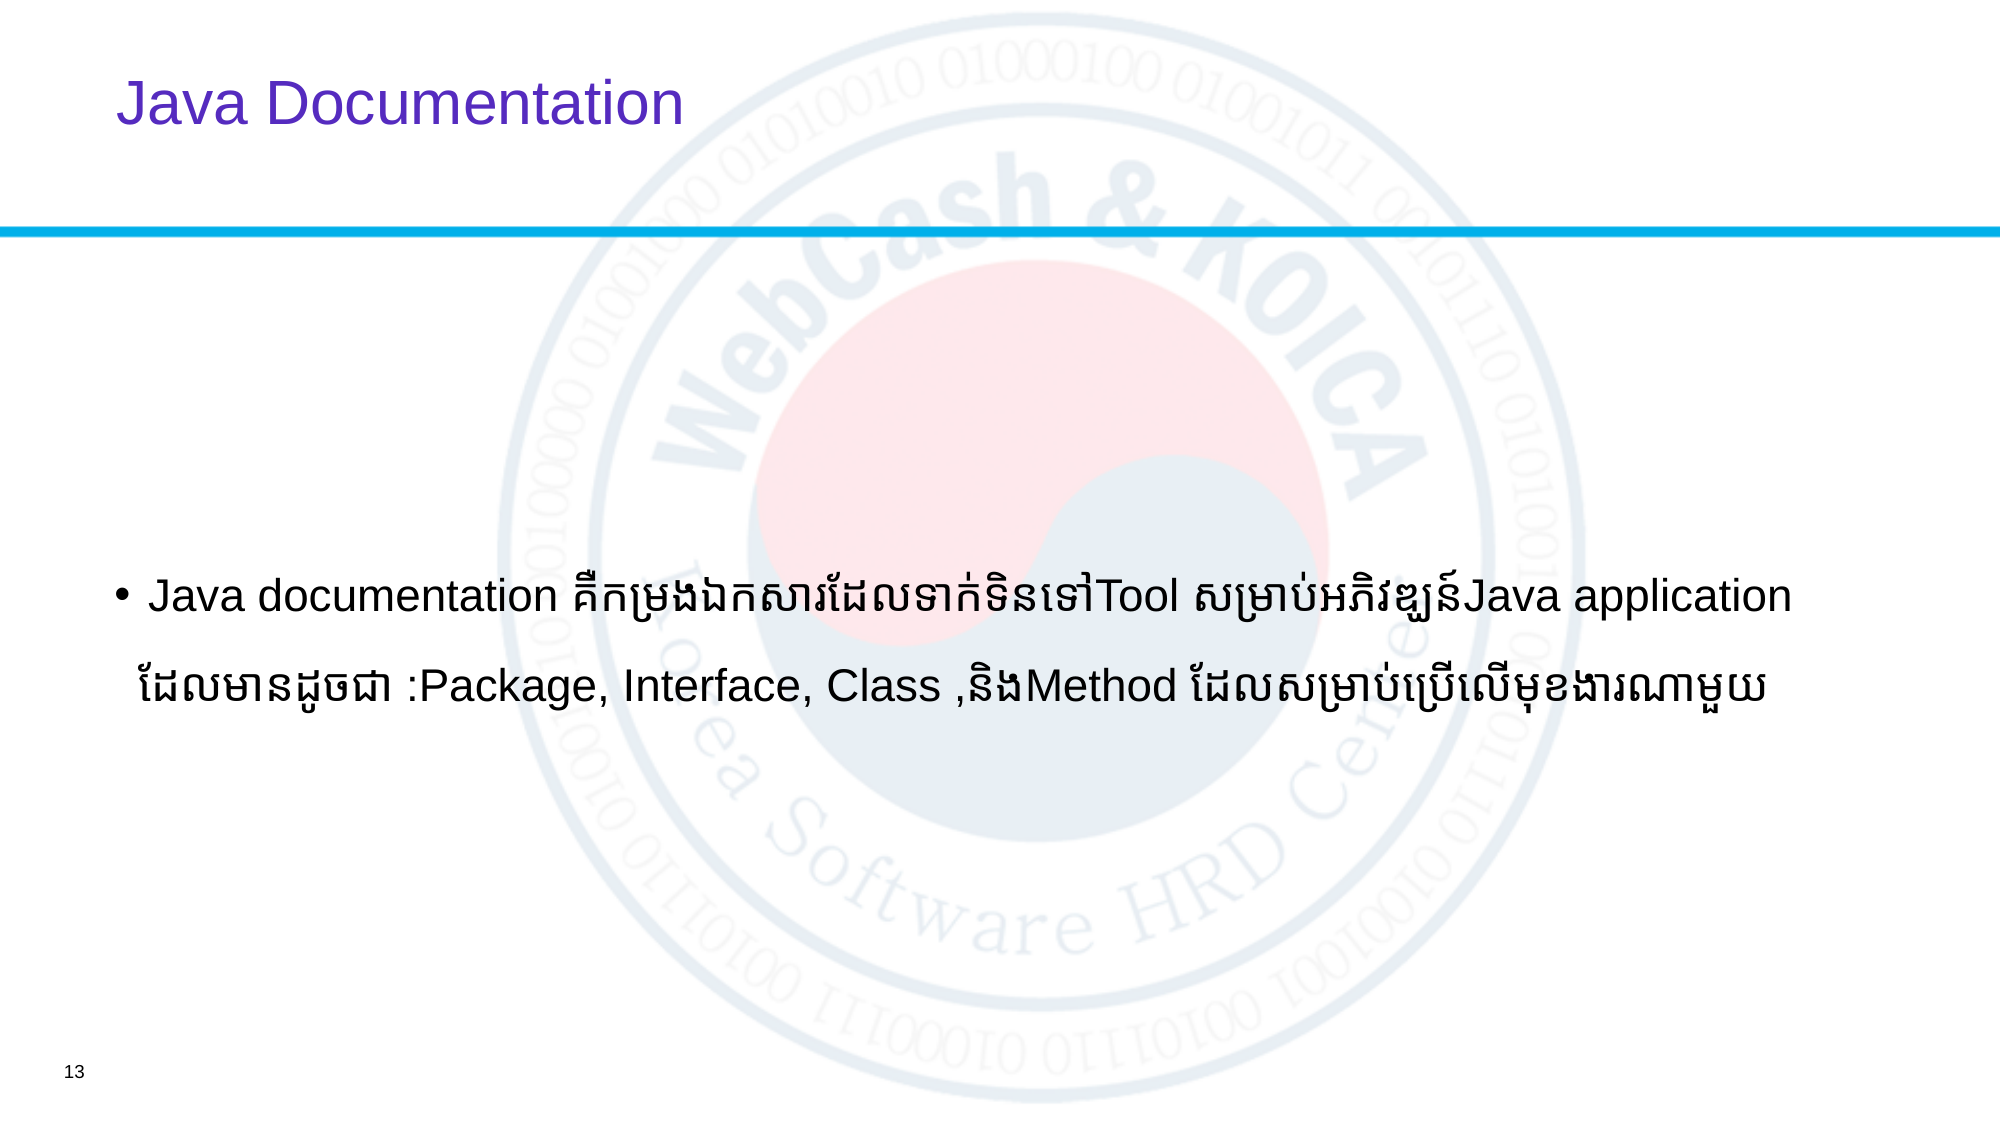

# Java Documentation

Java documentation គឺកម្រងឯកសារដែលទាក់ទិនទៅTool សម្រាប់អភិវឌ្ឃន៍Java application
  ដែលមានដូចជា :Package,​ Interface, Class ,និងMethod ដែលសម្រាប់ប្រើលើមុខងារណាមួយ
13